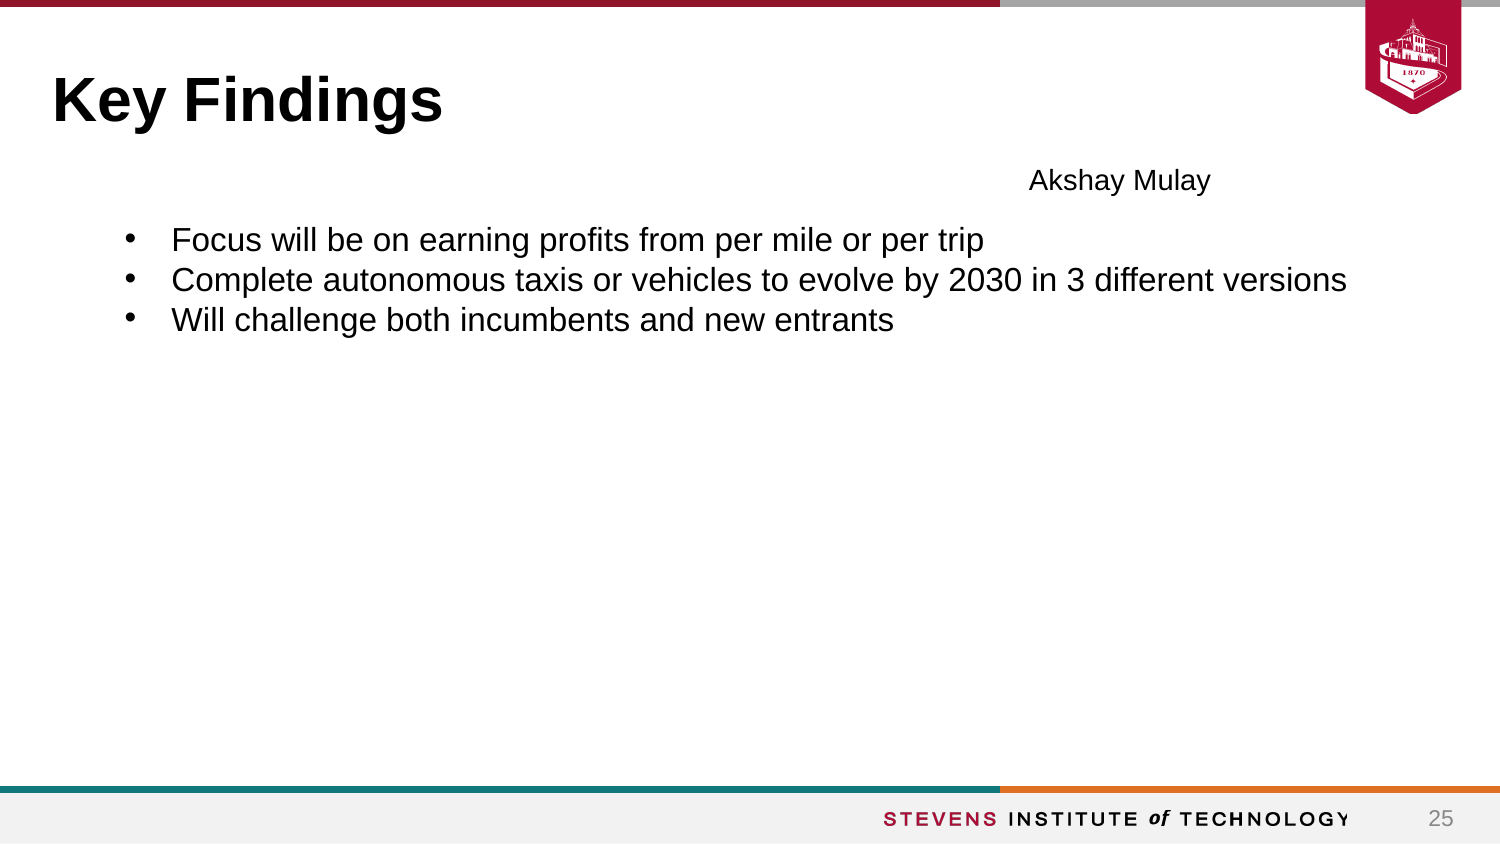

# Key Findings
Akshay Mulay
Focus will be on earning profits from per mile or per trip
Complete autonomous taxis or vehicles to evolve by 2030 in 3 different versions
Will challenge both incumbents and new entrants

25